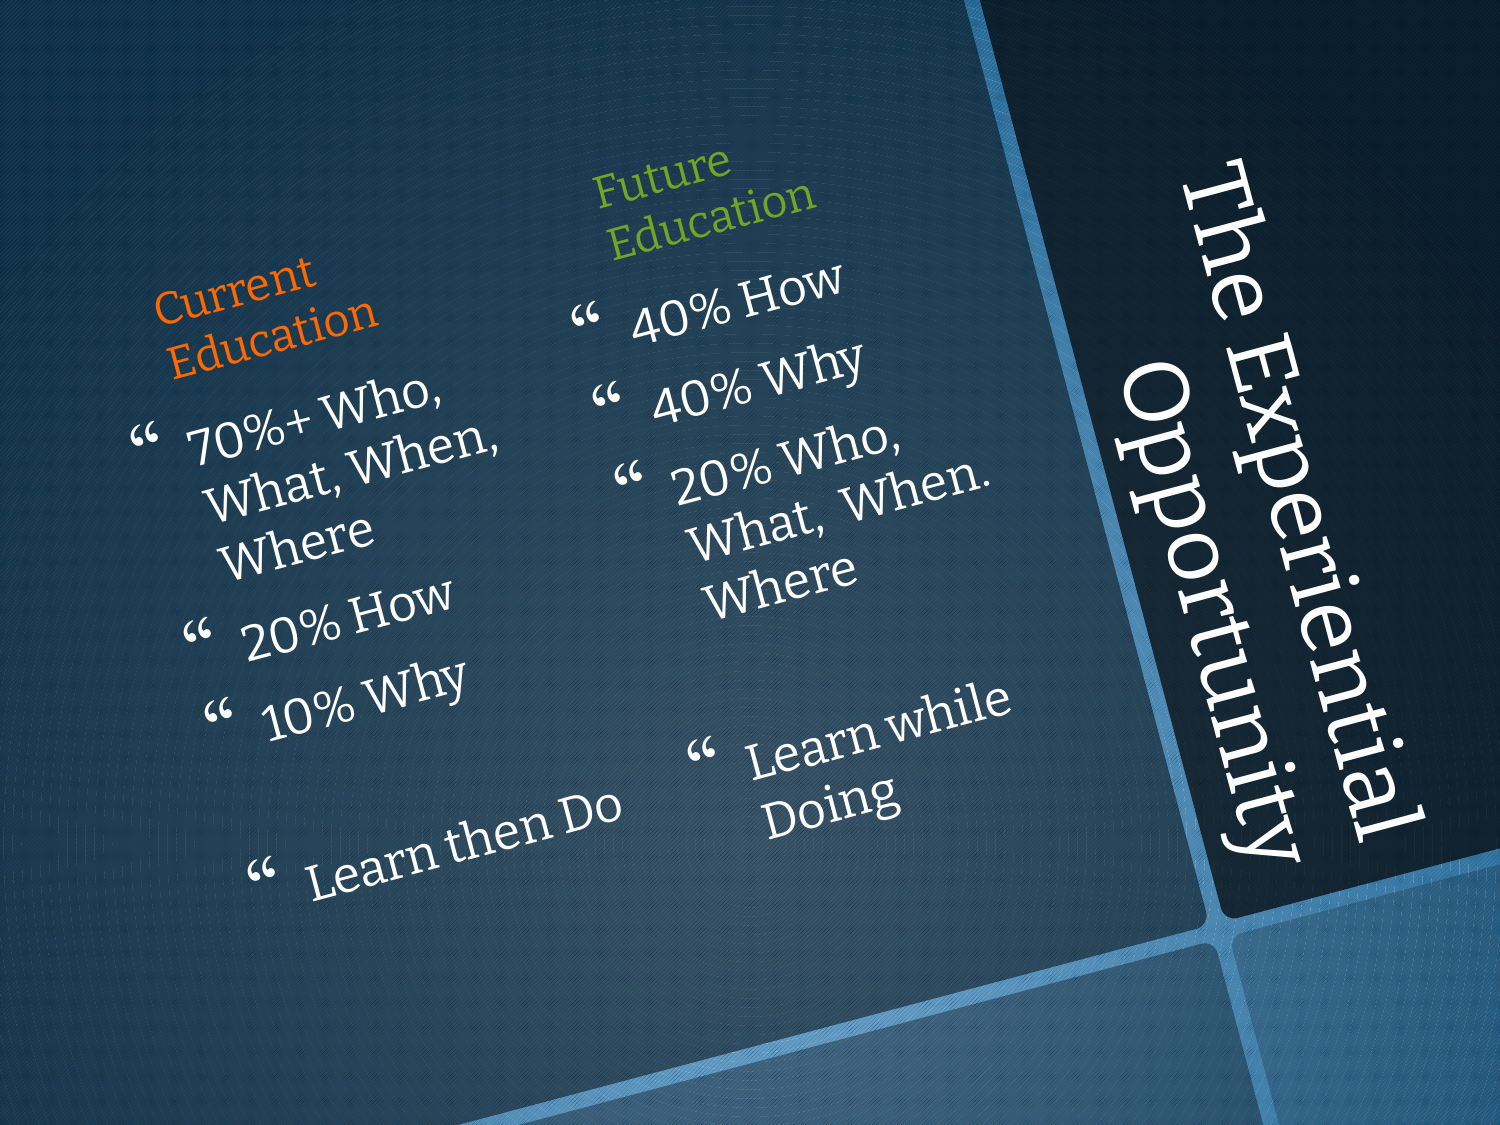

Future Education
Current Education
40% How
40% Why
20% Who, What,  When. Where

Learn while Doing
70%+ Who, What, When, Where
20% How
10% Why

Learn then Do
# The Experiential Opportunity